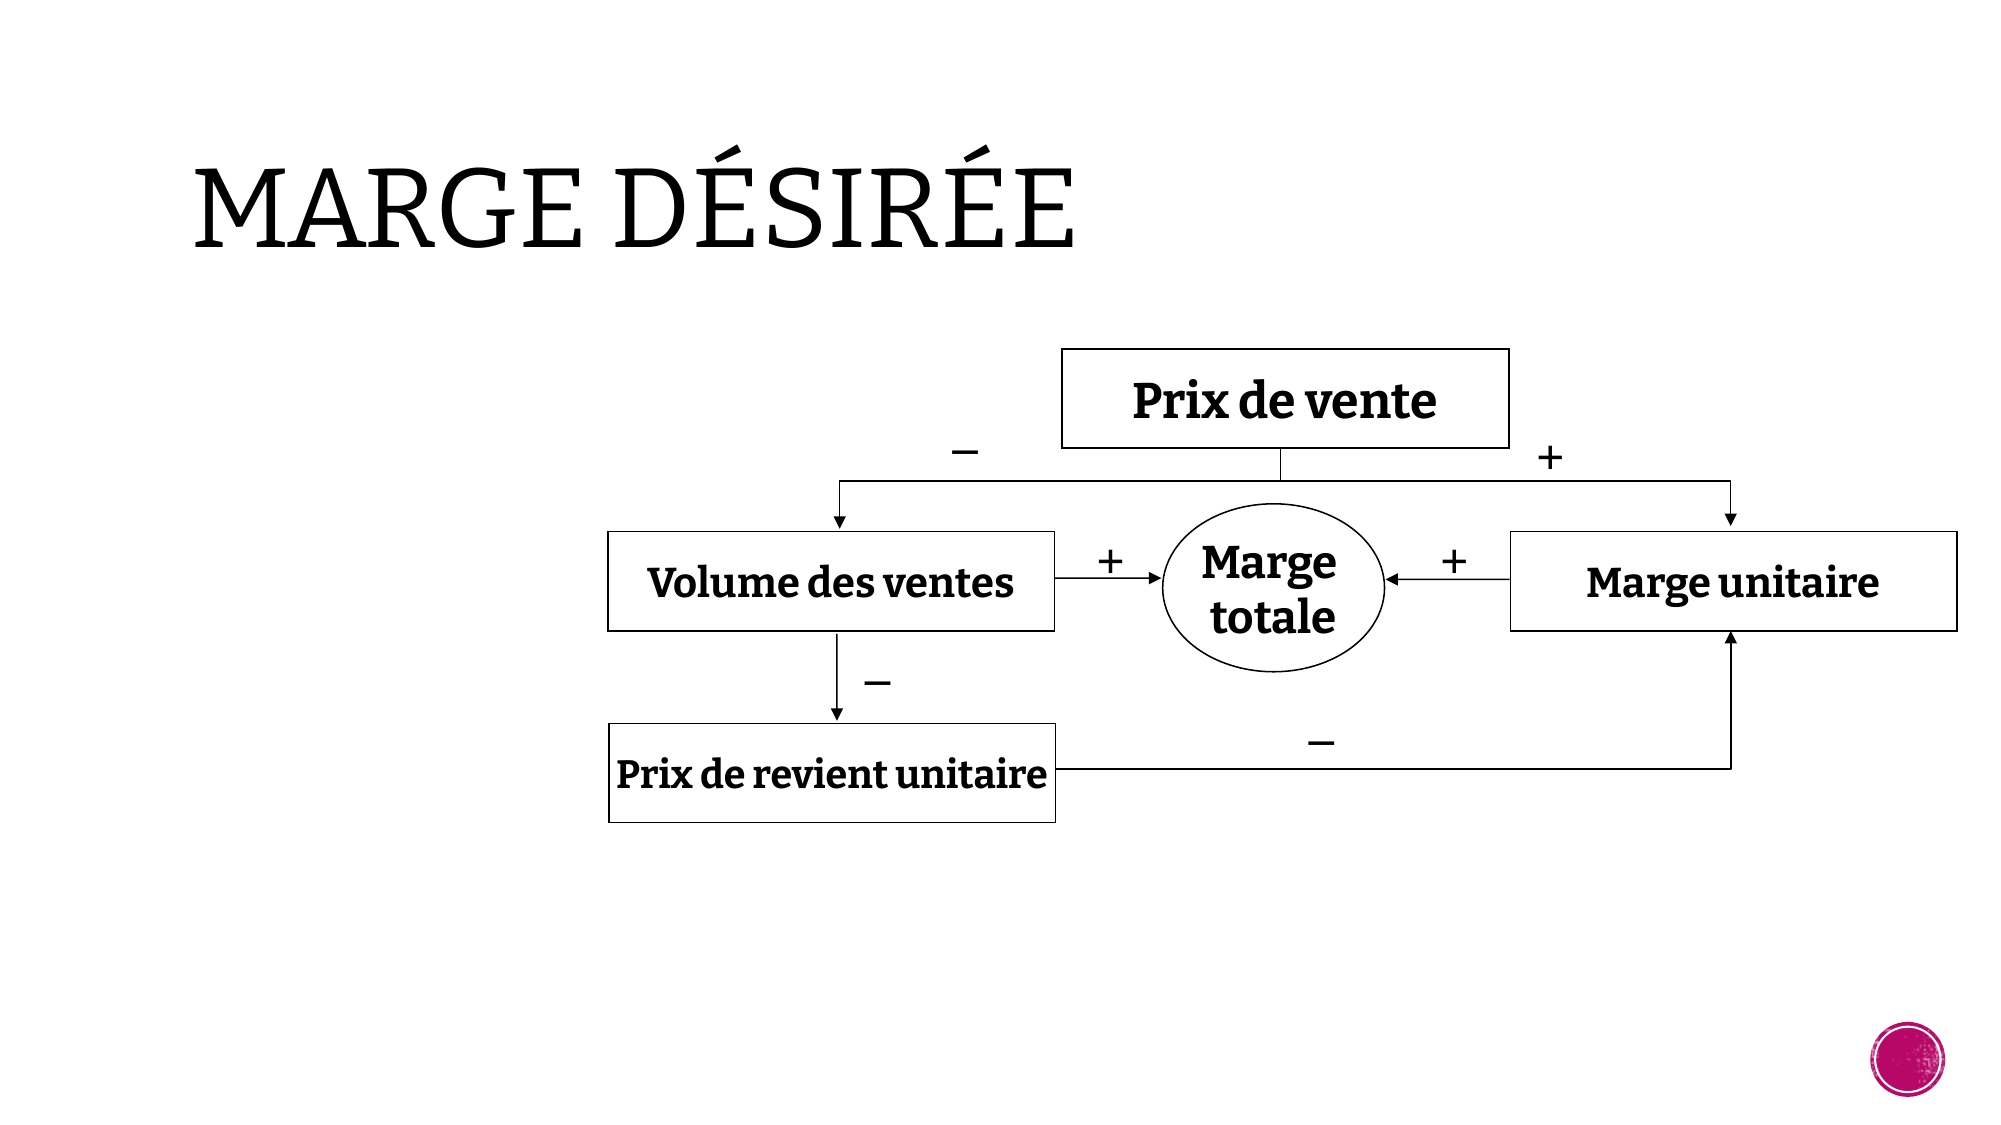

# Marge désirée
Prix de vente

_
+
Marge
totale
+

Volume des ventes
+

Marge unitaire
_

Prix de revient unitaire
_